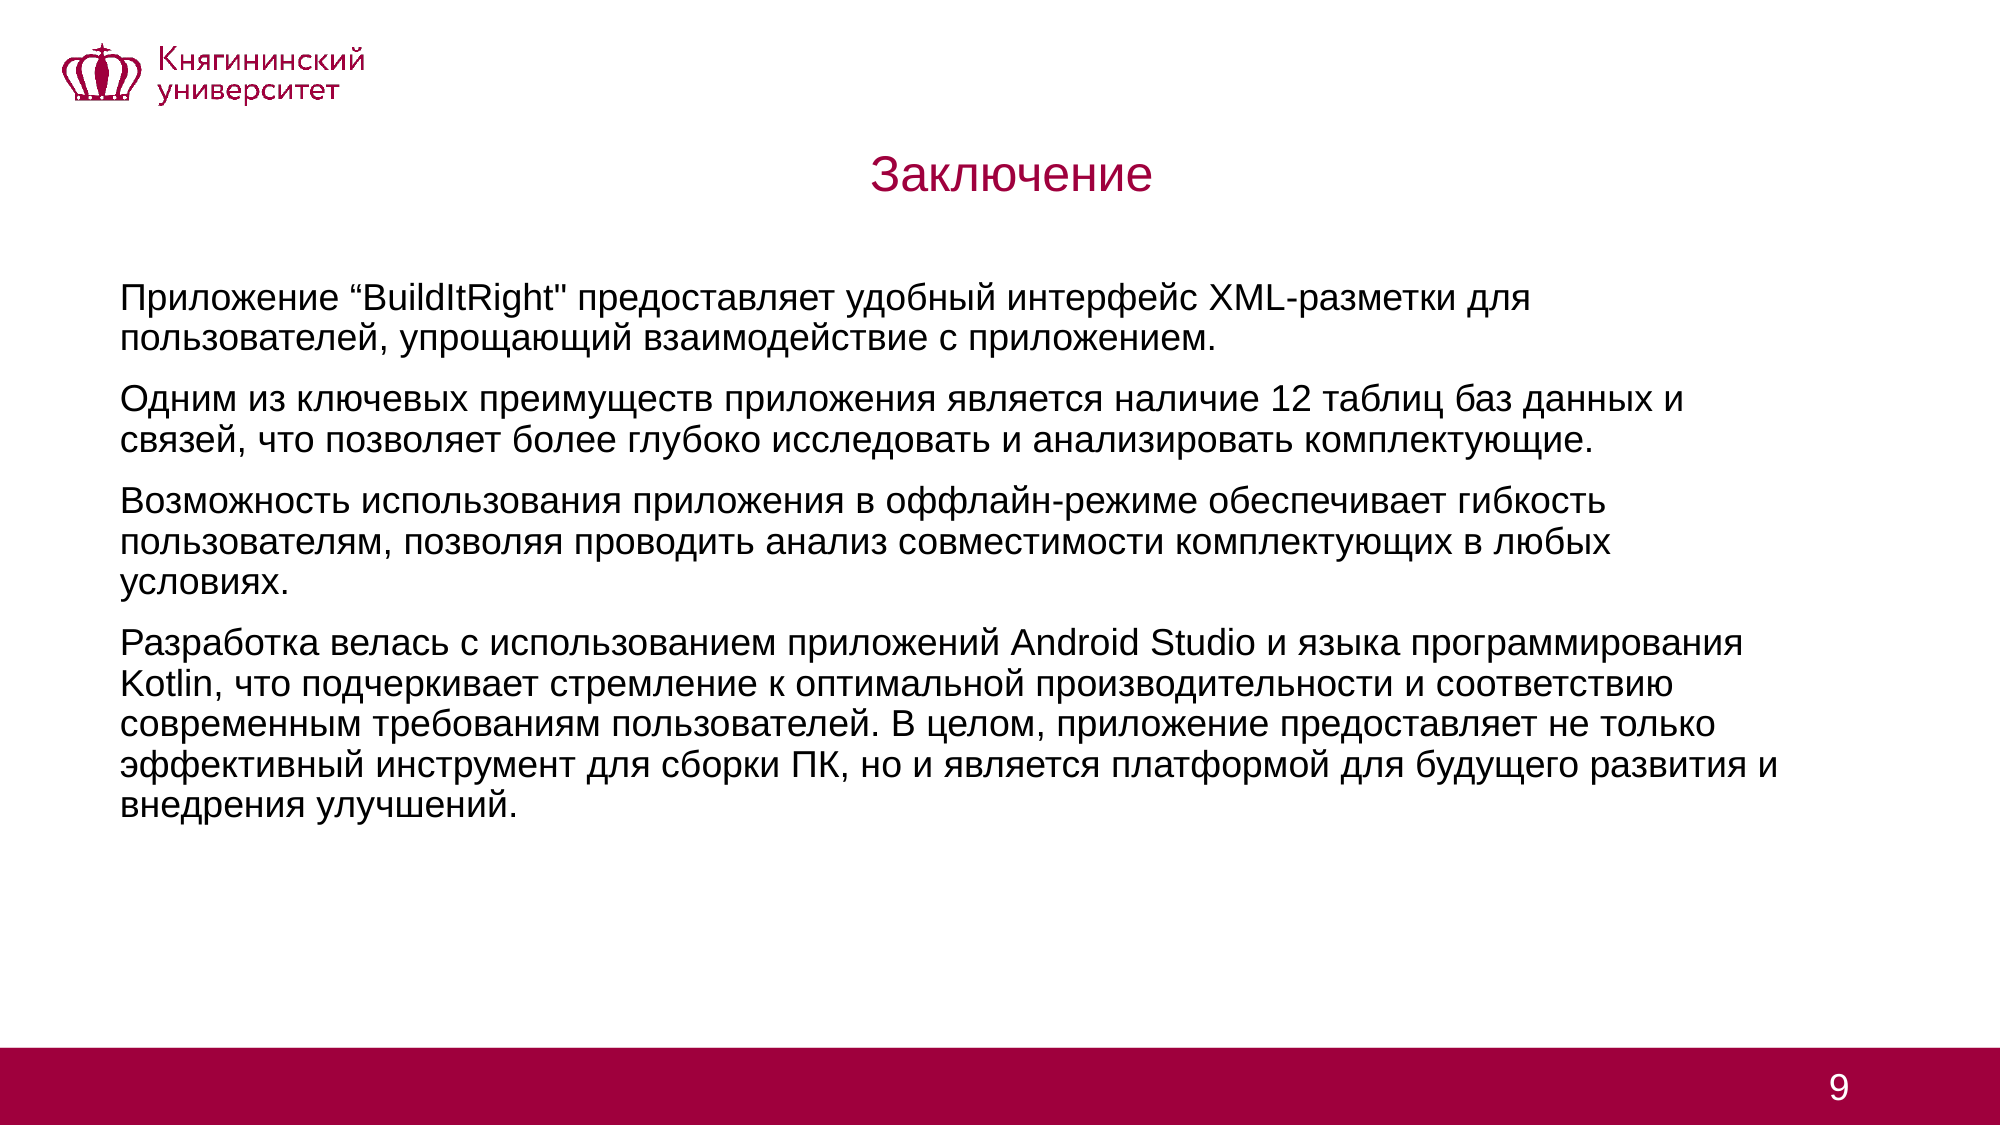

# Заключение
Приложение “BuildItRight" предоставляет удобный интерфейс XML-разметки для пользователей, упрощающий взаимодействие с приложением.
Одним из ключевых преимуществ приложения является наличие 12 таблиц баз данных и связей, что позволяет более глубоко исследовать и анализировать комплектующие.
Возможность использования приложения в оффлайн-режиме обеспечивает гибкость пользователям, позволяя проводить анализ совместимости комплектующих в любых условиях.
Разработка велась с использованием приложений Android Studio и языка программирования Kotlin, что подчеркивает стремление к оптимальной производительности и соответствию современным требованиям пользователей. В целом, приложение предоставляет не только эффективный инструмент для сборки ПК, но и является платформой для будущего развития и внедрения улучшений.

9